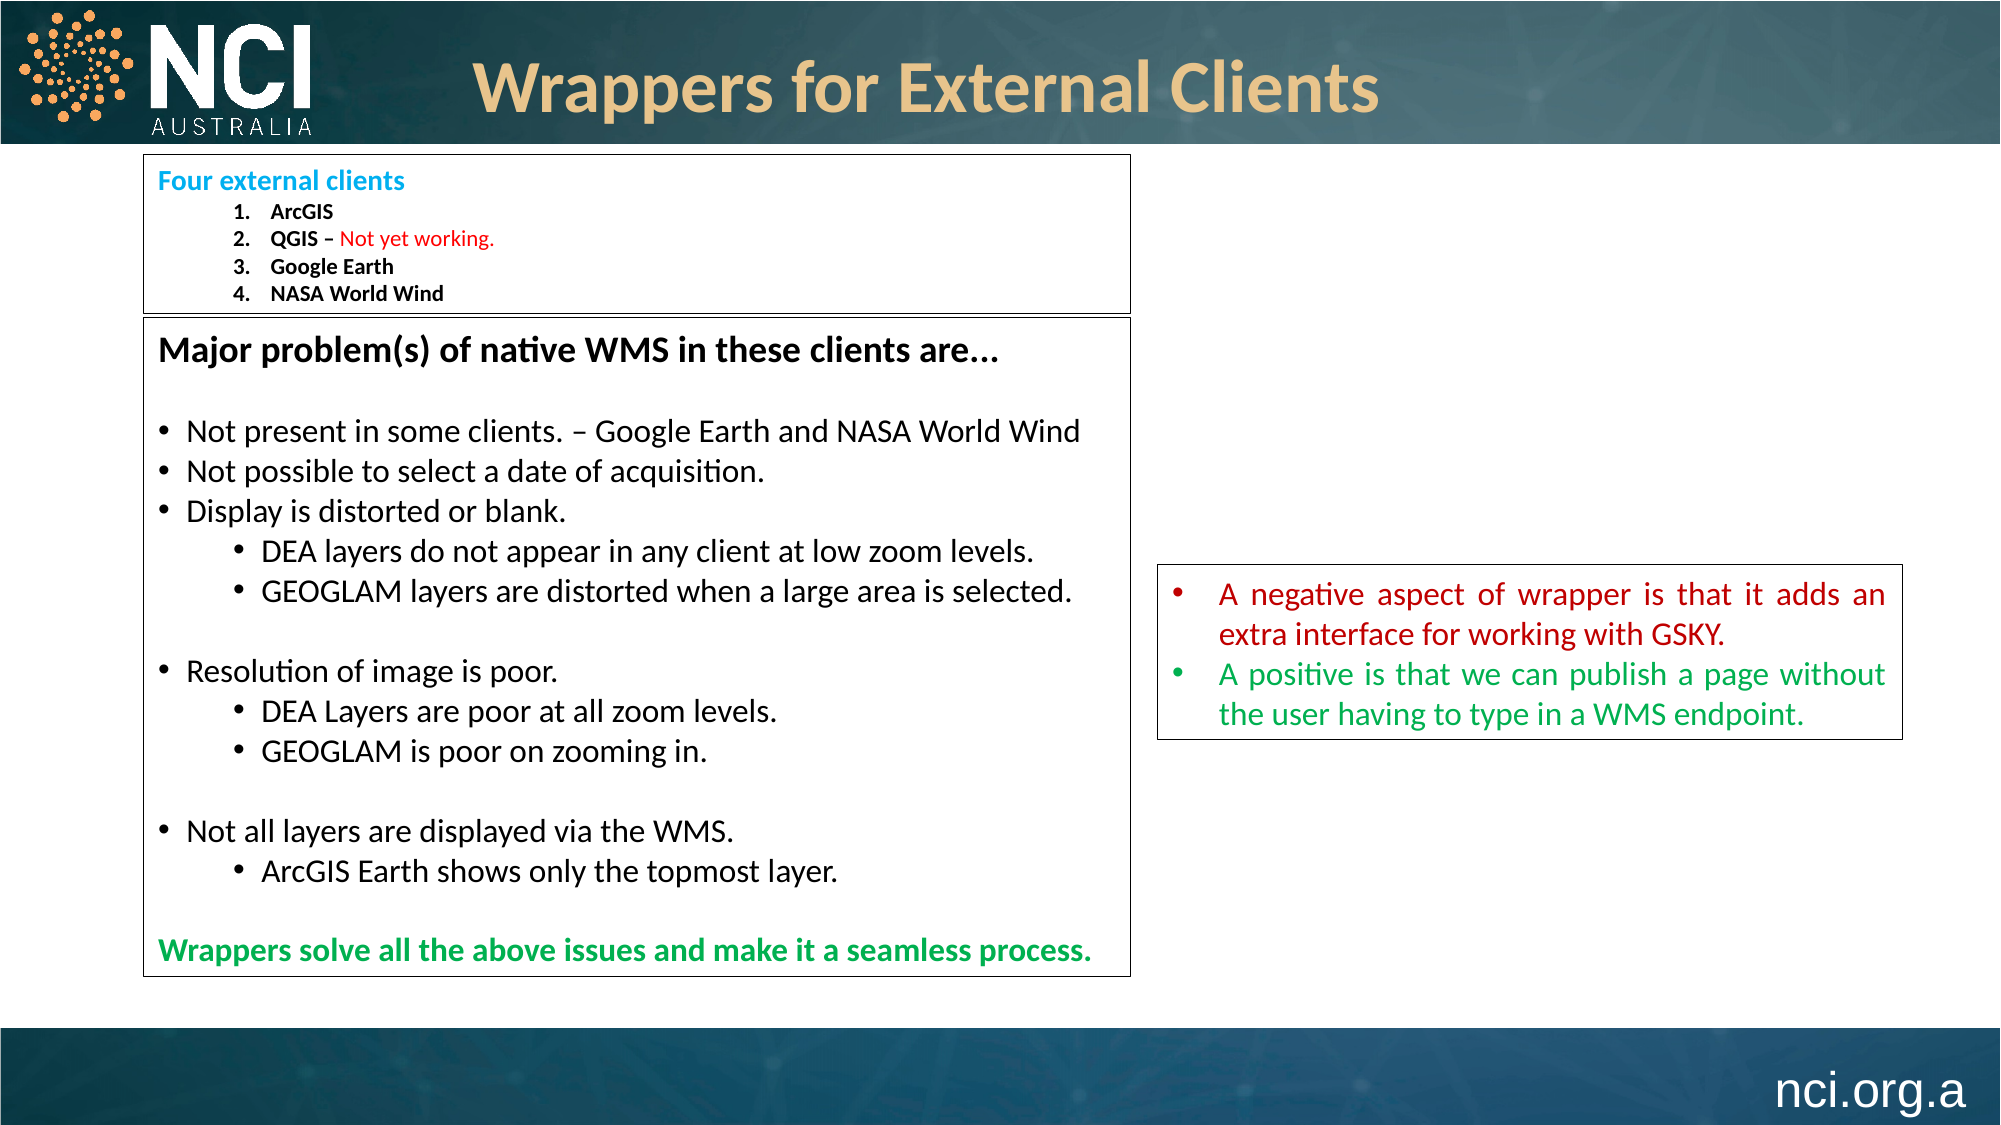

Wrappers for External Clients
Four external clients
ArcGIS
QGIS – Not yet working.
Google Earth
NASA World Wind
Major problem(s) of native WMS in these clients are...

Not present in some clients. – Google Earth and NASA World Wind
Not possible to select a date of acquisition.
Display is distorted or blank.
DEA layers do not appear in any client at low zoom levels.
GEOGLAM layers are distorted when a large area is selected.

Resolution of image is poor.
DEA Layers are poor at all zoom levels.
GEOGLAM is poor on zooming in.

Not all layers are displayed via the WMS.
ArcGIS Earth shows only the topmost layer.

Wrappers solve all the above issues and make it a seamless process.
A negative aspect of wrapper is that it adds an extra interface for working with GSKY.
A positive is that we can publish a page without the user having to type in a WMS endpoint.
20